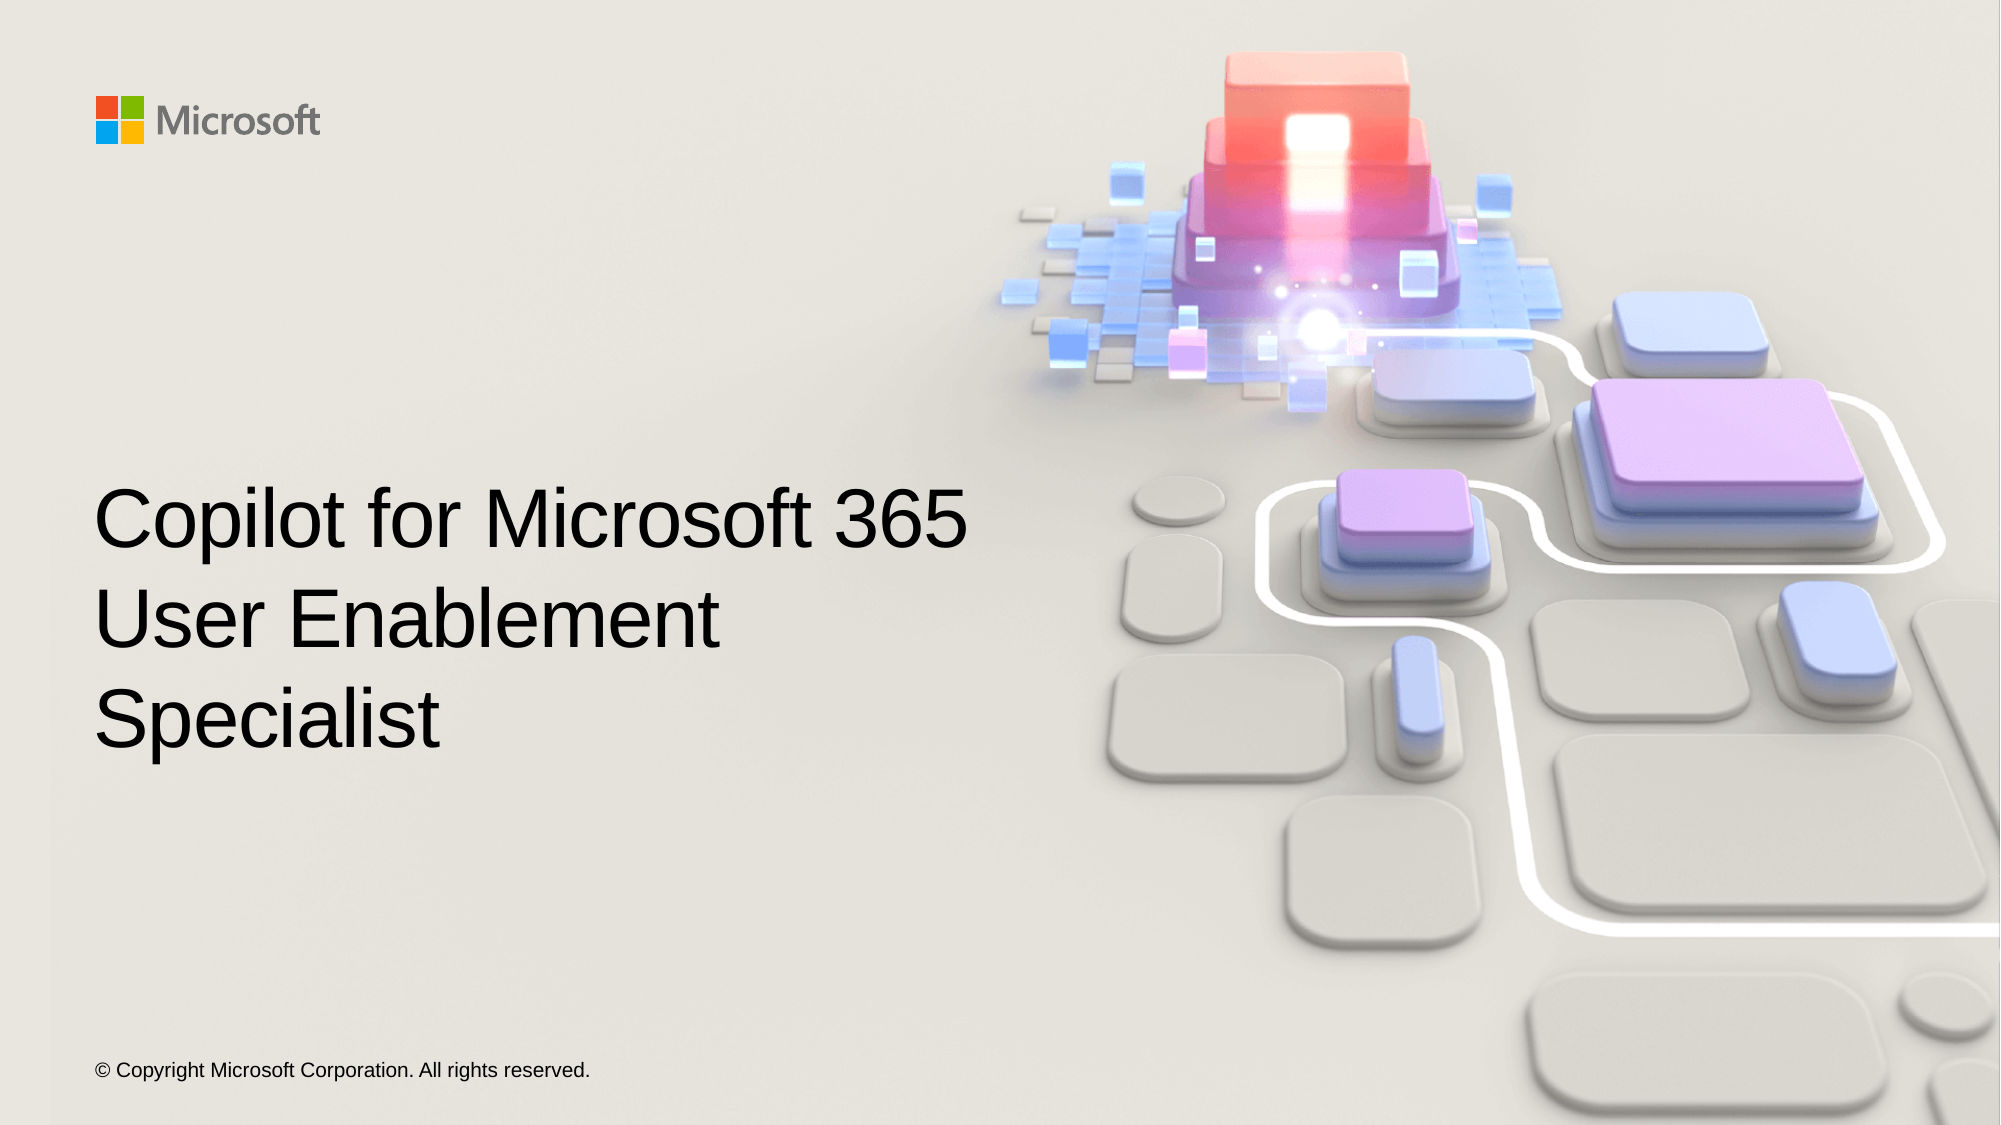

# Copilot for Microsoft 365 User Enablement Specialist
© Copyright Microsoft Corporation. All rights reserved.